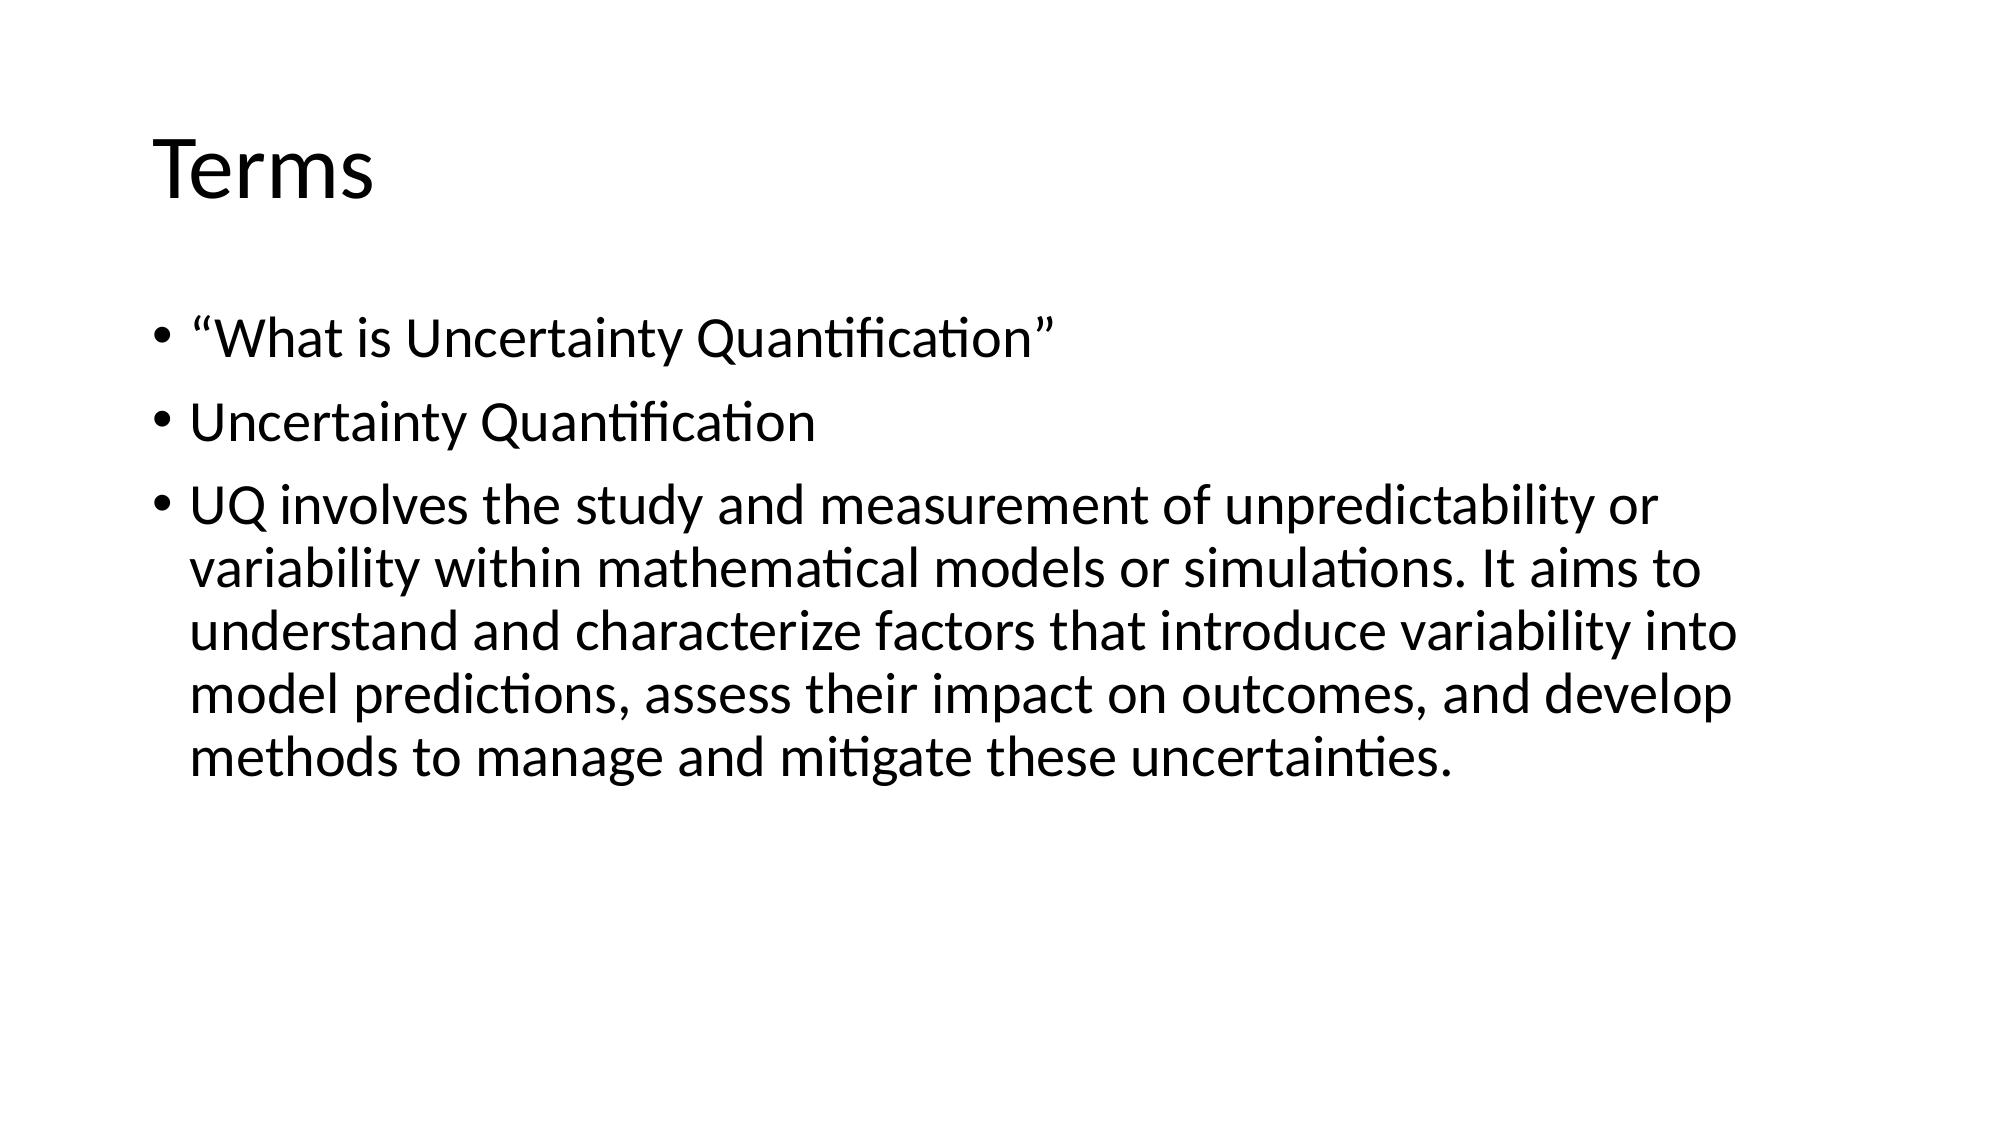

# Terms
“What is Uncertainty Quantification”
Uncertainty Quantification
UQ involves the study and measurement of unpredictability or variability within mathematical models or simulations. It aims to understand and characterize factors that introduce variability into model predictions, assess their impact on outcomes, and develop methods to manage and mitigate these uncertainties.